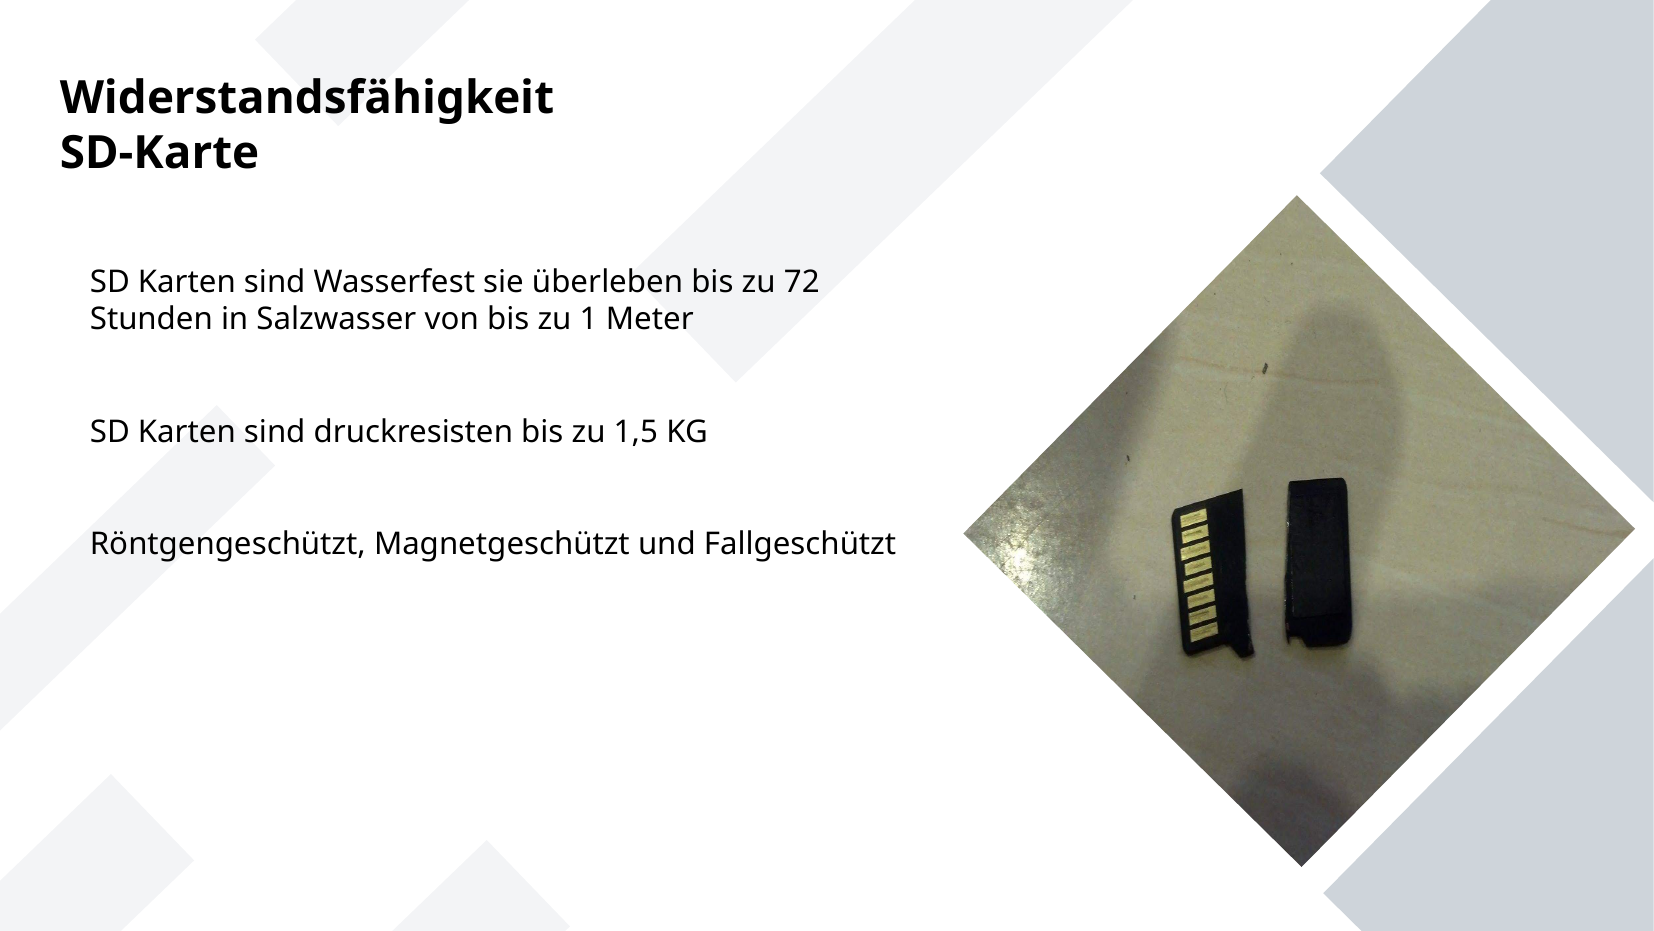

Widerstandsfähigkeit
SD-Karte

SD Karten sind Wasserfest sie überleben bis zu 72 Stunden in Salzwasser von bis zu 1 Meter

SD Karten sind druckresisten bis zu 1,5 KG

Röntgengeschützt, Magnetgeschützt und Fallgeschützt